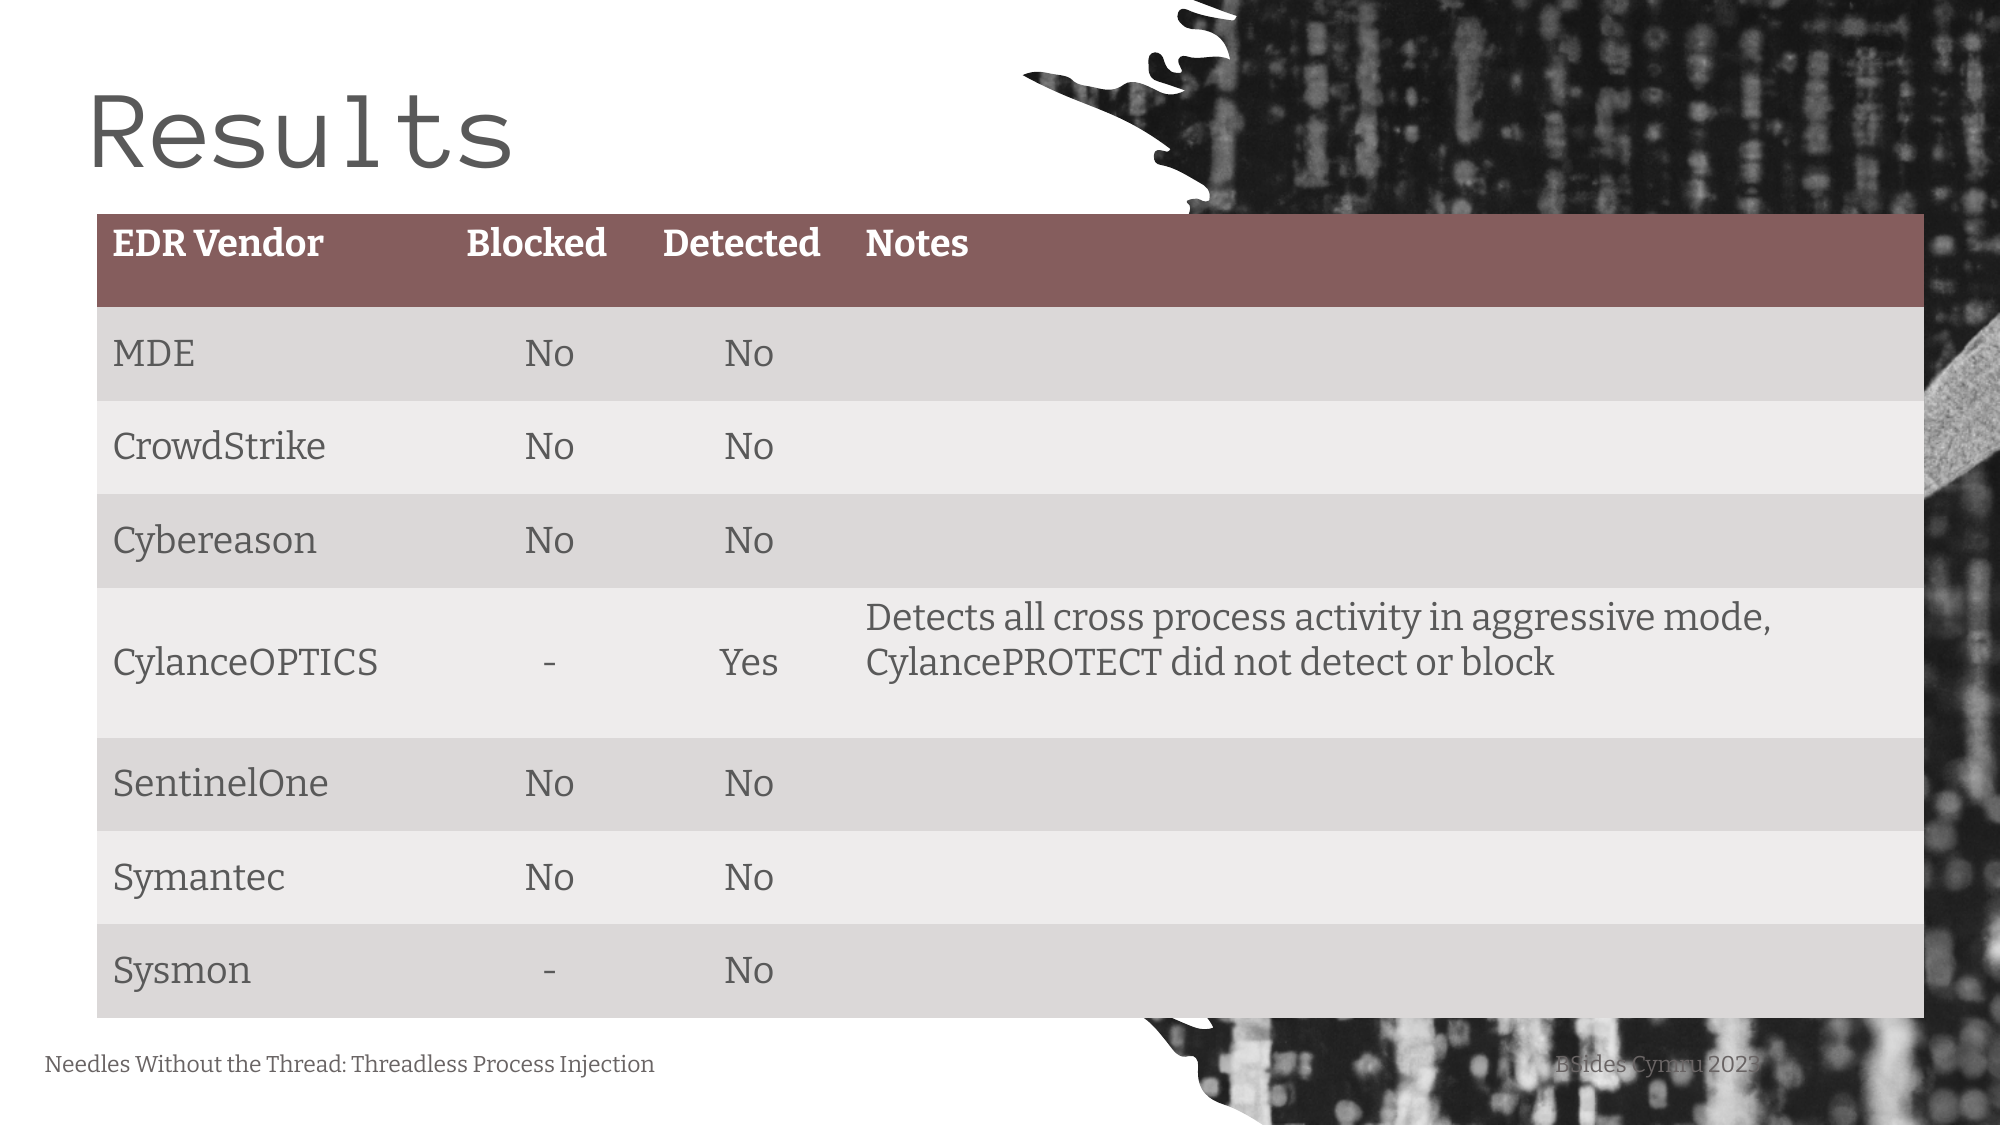

Results
| EDR Vendor | Blocked | Detected | Notes |
| --- | --- | --- | --- |
| MDE | No | No |  |
| CrowdStrike | No | No |  |
| Cybereason | No | No |  |
| CylanceOPTICS | - | Yes | Detects all cross process activity in aggressive mode, CylancePROTECT did not detect or block |
| SentinelOne | No | No |  |
| Symantec | No | No |  |
| Sysmon | - | No |  |